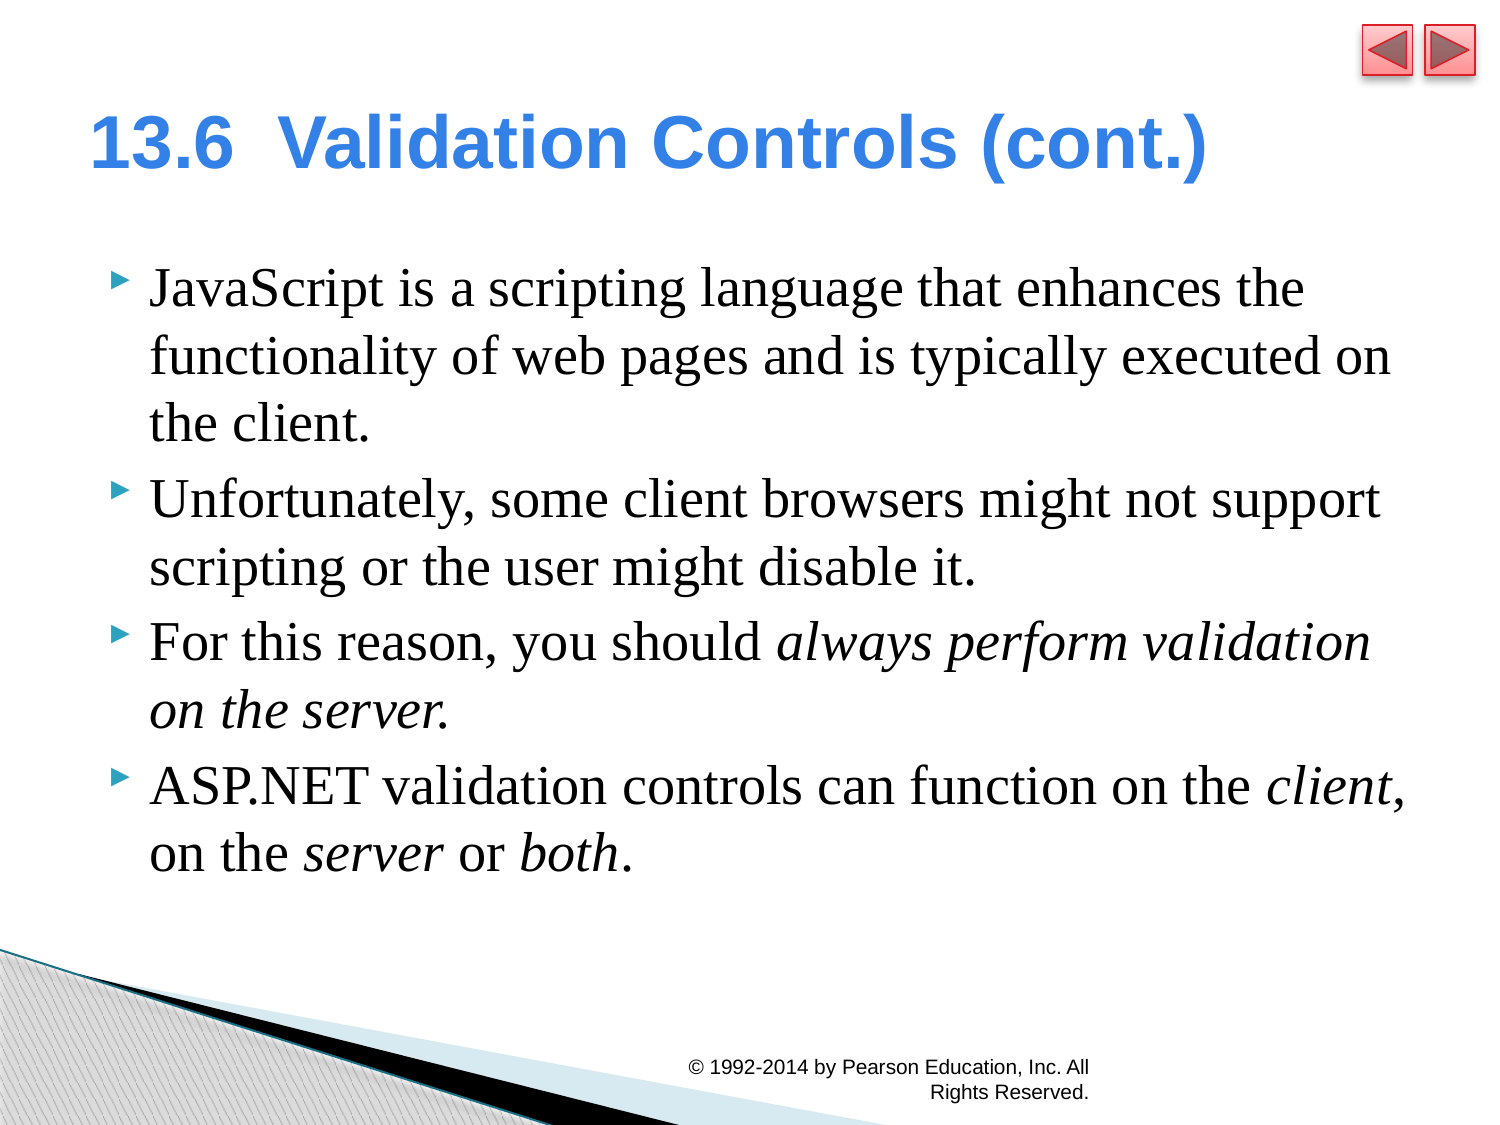

# 13.6  Validation Controls (cont.)
JavaScript is a scripting language that enhances the functionality of web pages and is typically executed on the client.
Unfortunately, some client browsers might not support scripting or the user might disable it.
For this reason, you should always perform validation on the server.
ASP.NET validation controls can function on the client, on the server or both.
© 1992-2014 by Pearson Education, Inc. All Rights Reserved.